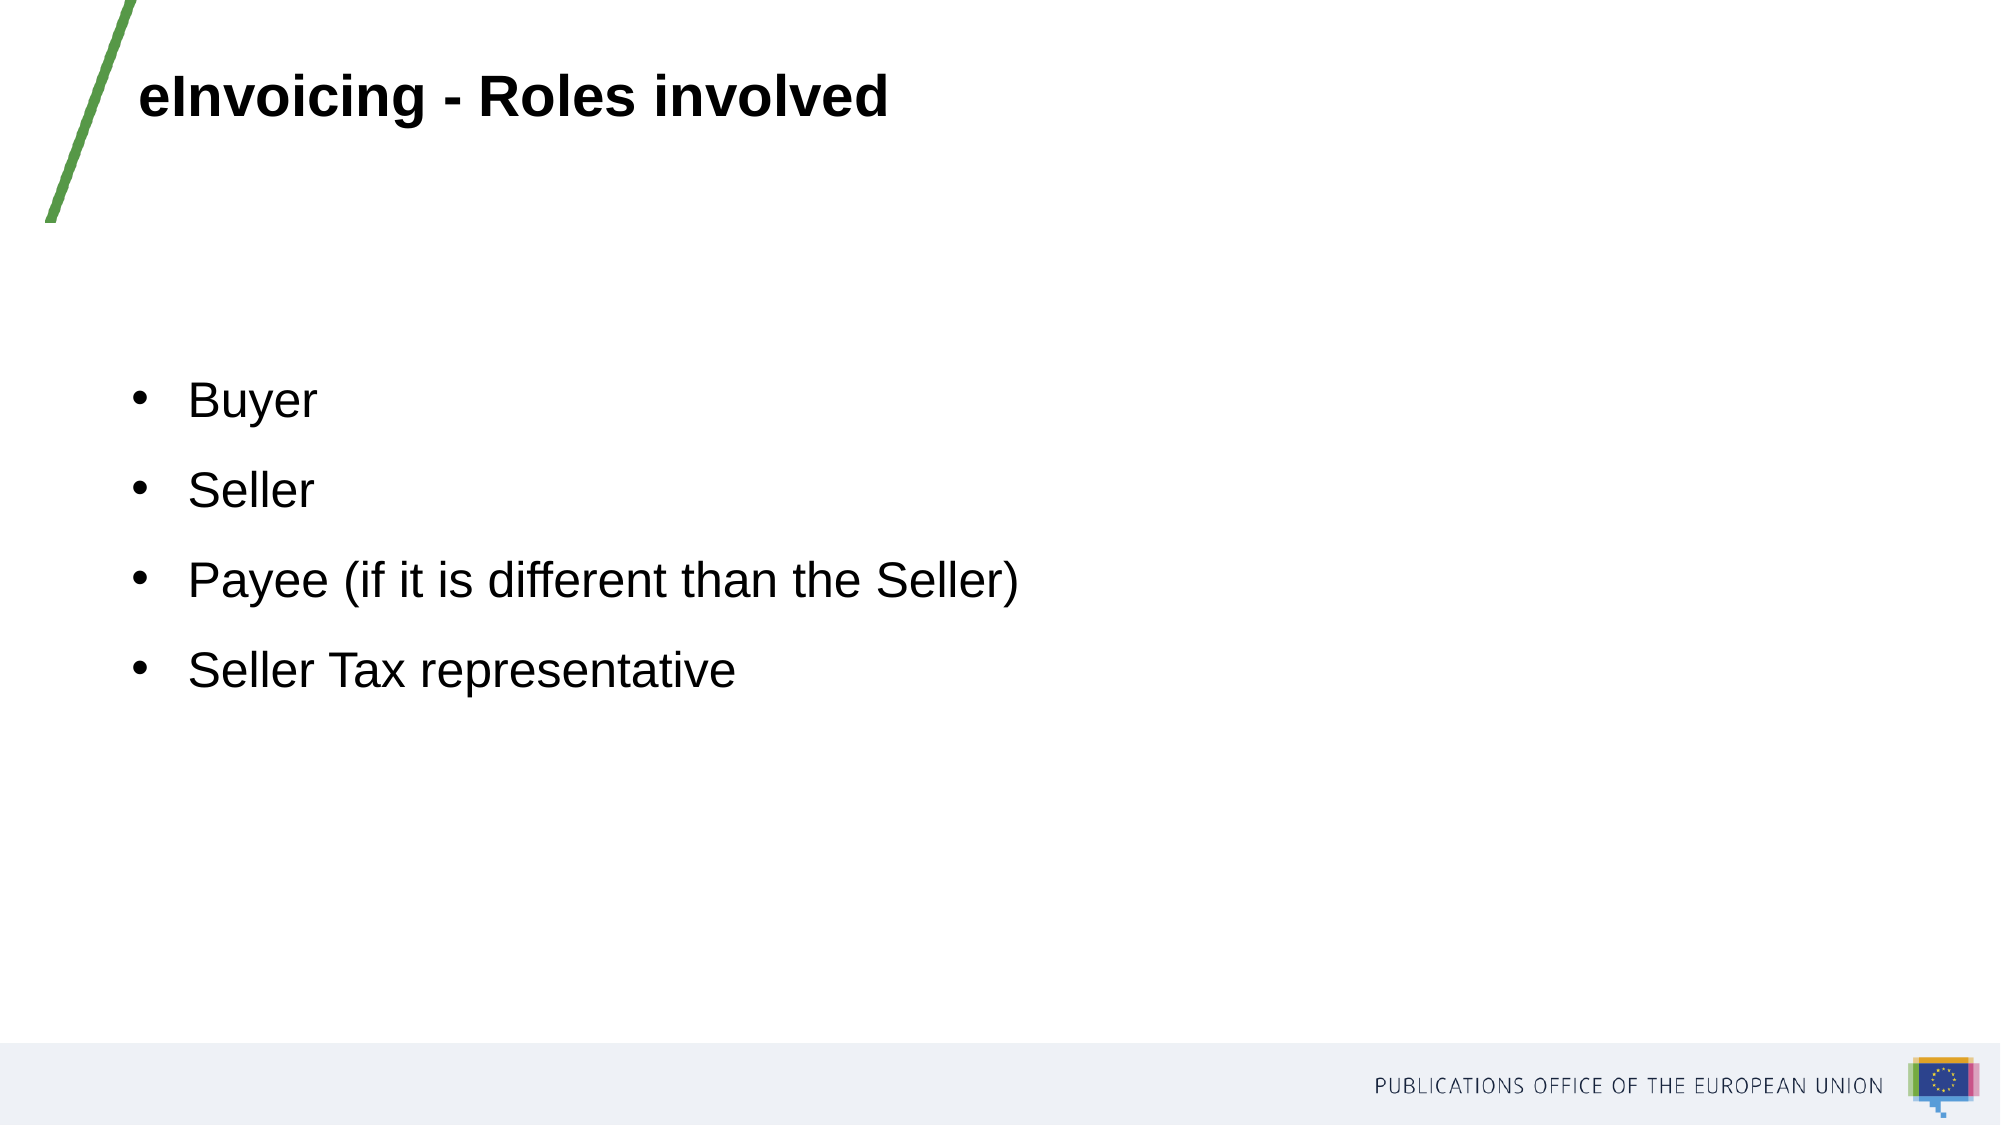

eInvoicing - Roles involved

Buyer
Seller
Payee (if it is different than the Seller)
Seller Tax representative